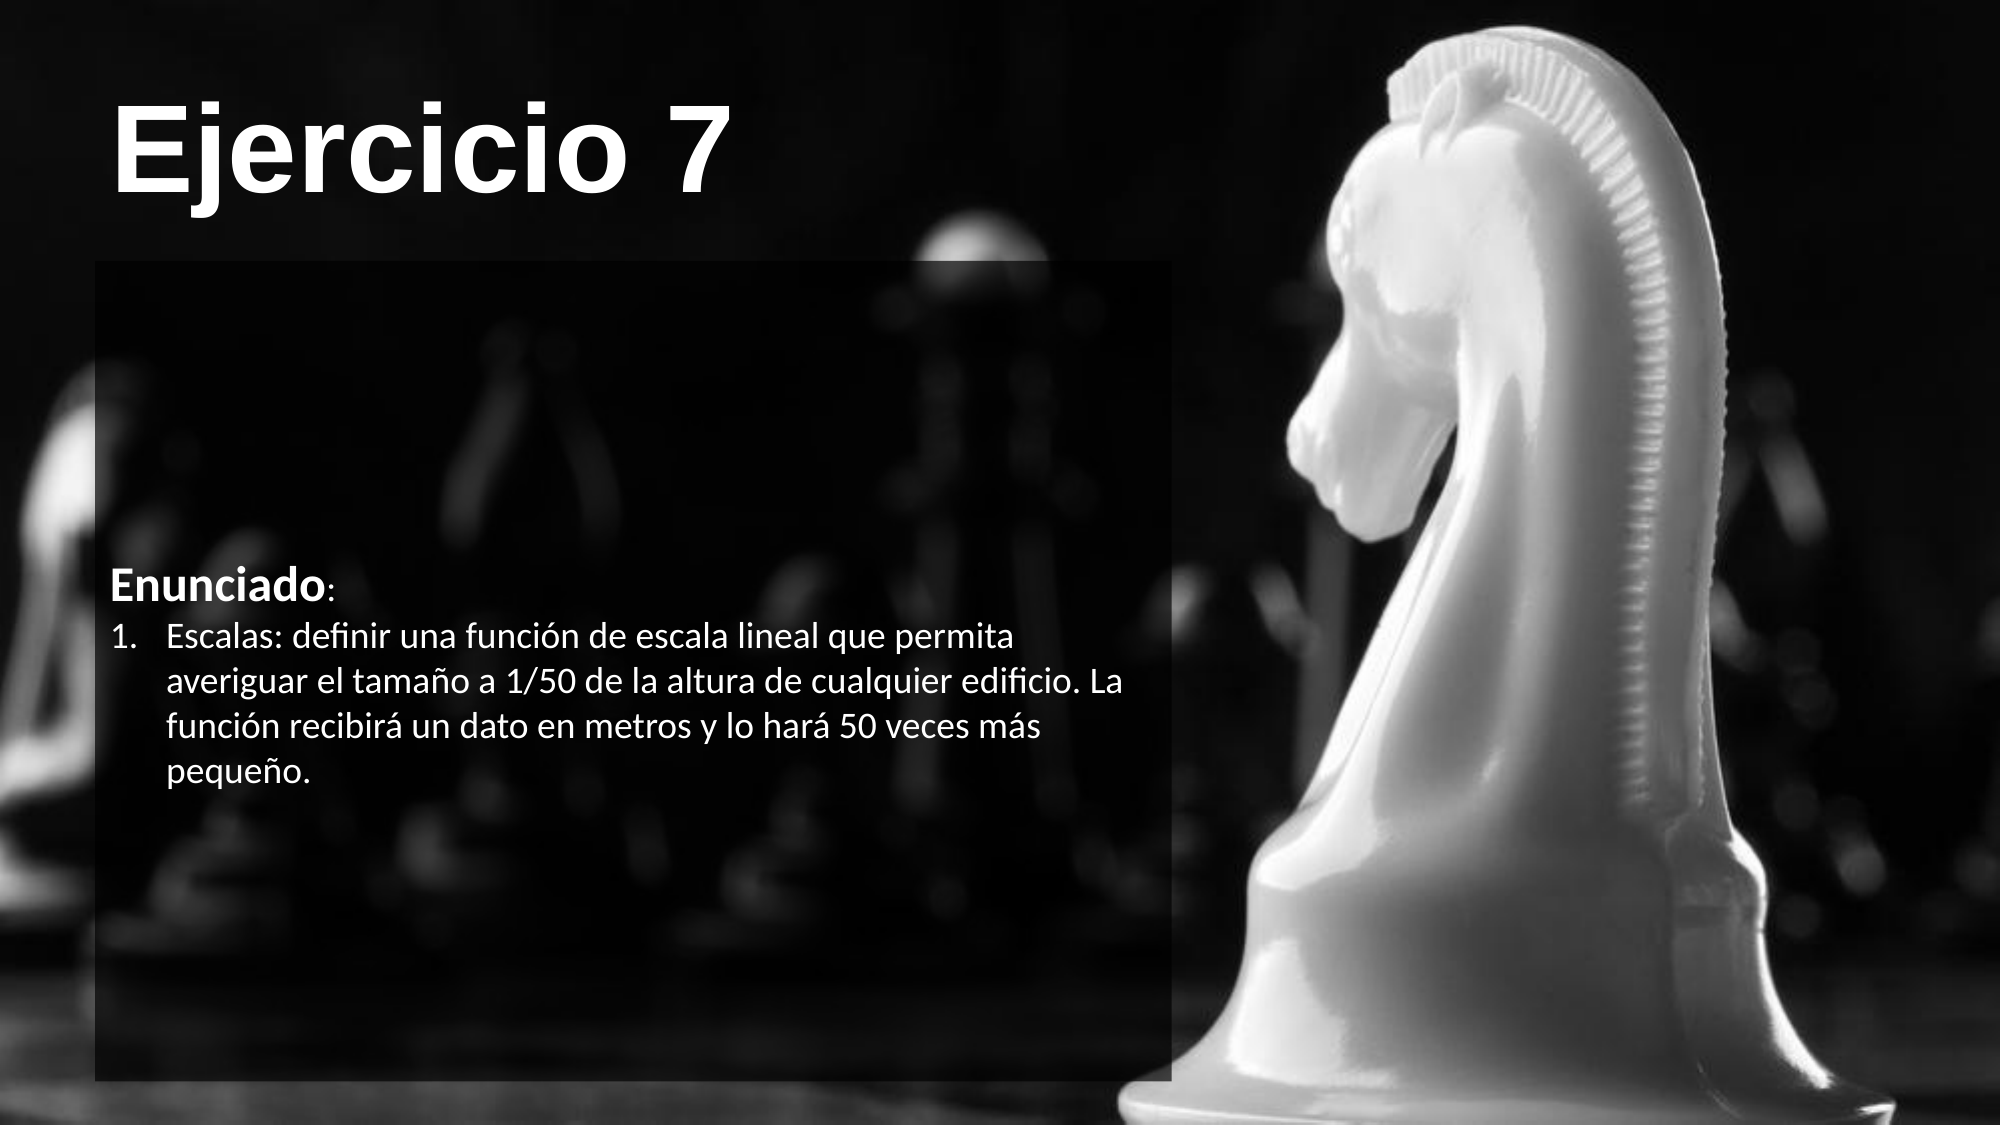

# Ejercicio 7

Enunciado:
Escalas: definir una función de escala lineal que permita averiguar el tamaño a 1/50 de la altura de cualquier edificio. La función recibirá un dato en metros y lo hará 50 veces más pequeño.